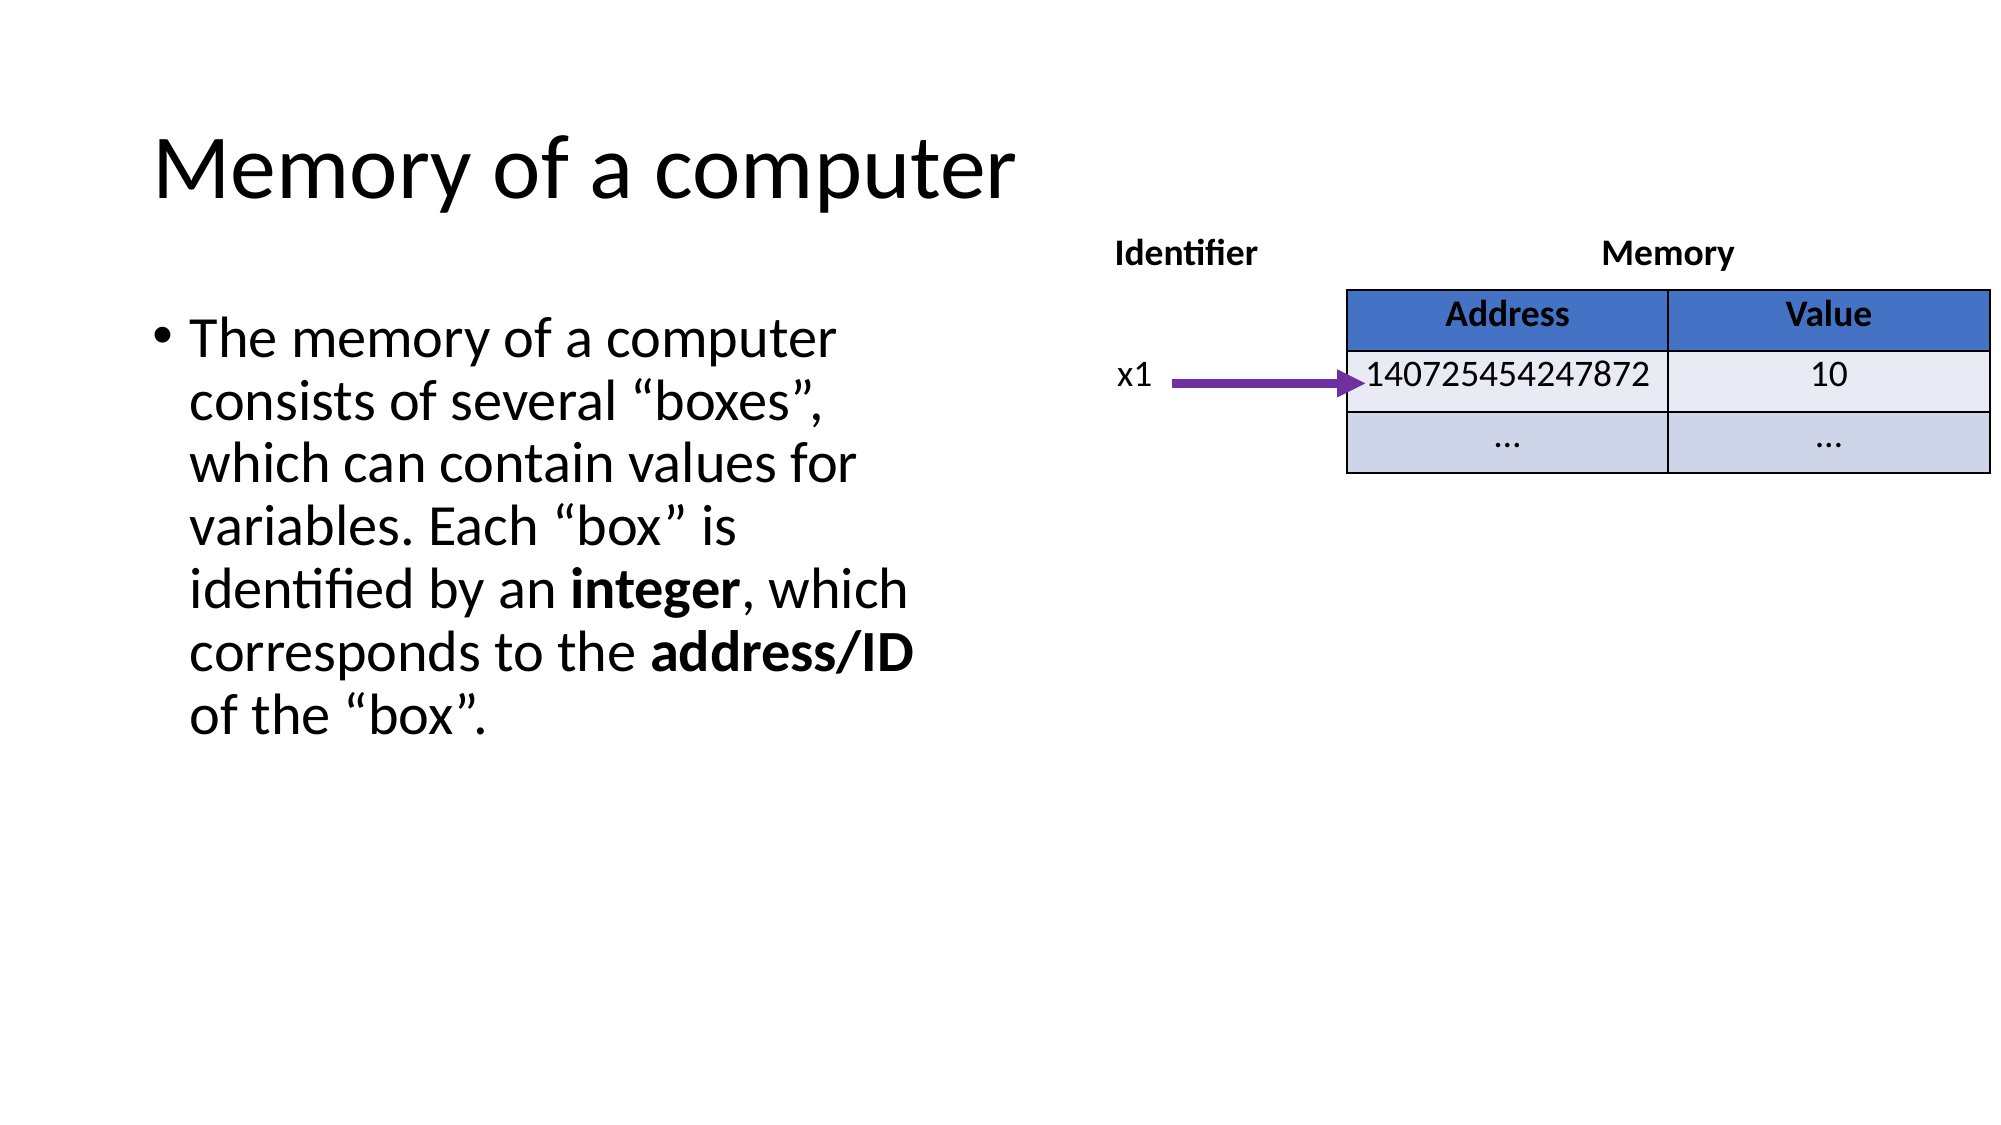

# Memory of a computer
| Identifier | Memory |  |
| --- | --- | --- |
|  | Address | Value |
| x1 | 140725454247872 | 10 |
|  | … | … |
The memory of a computer consists of several “boxes”, which can contain values for variables. Each “box” is identified by an integer, which corresponds to the address/ID of the “box”.